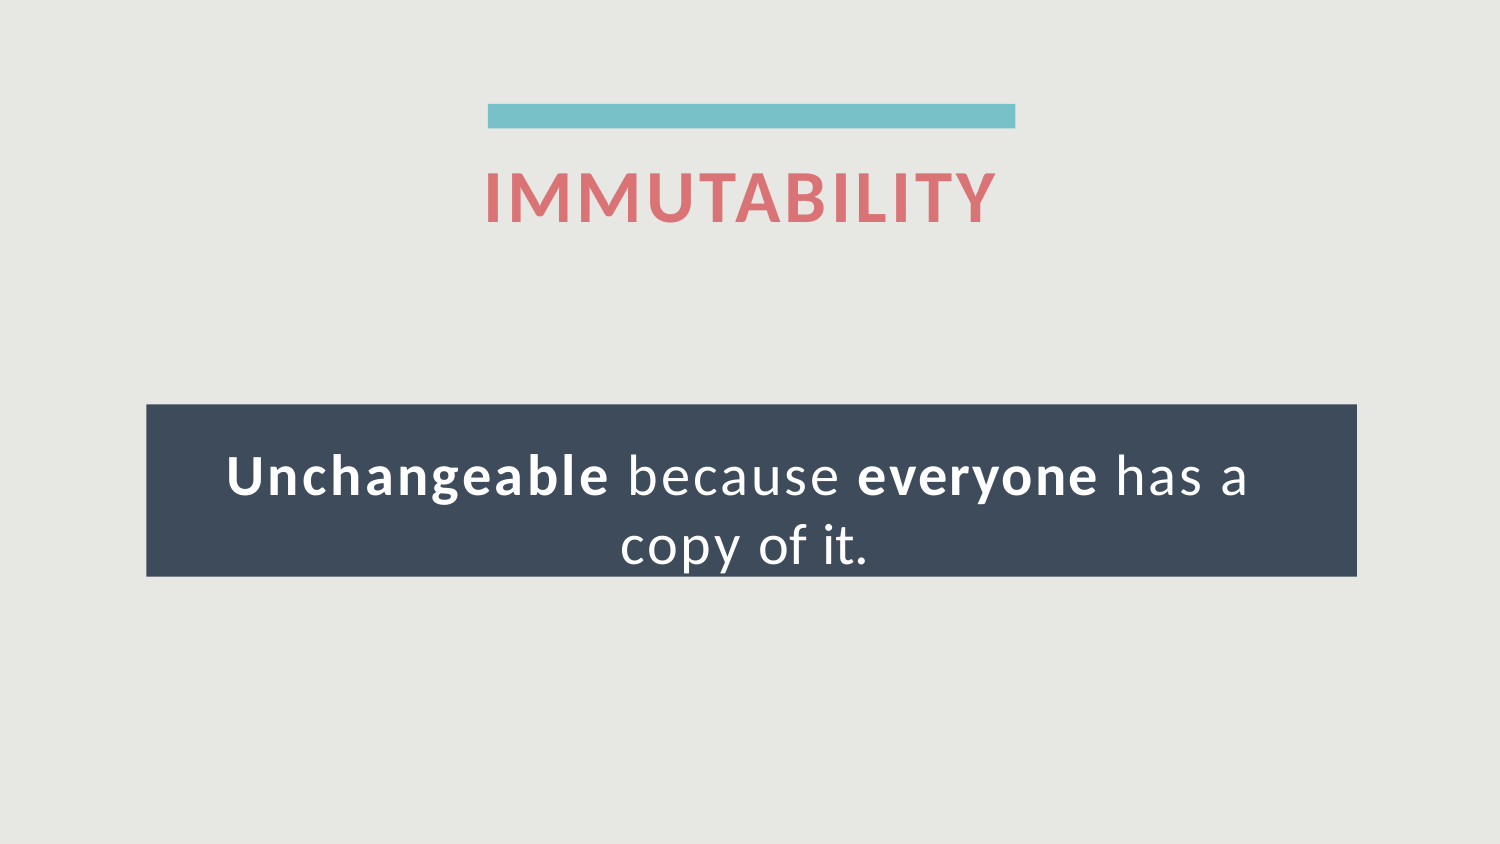

# IMMUTABILITY
Unchangeable because everyone has a copy of it.